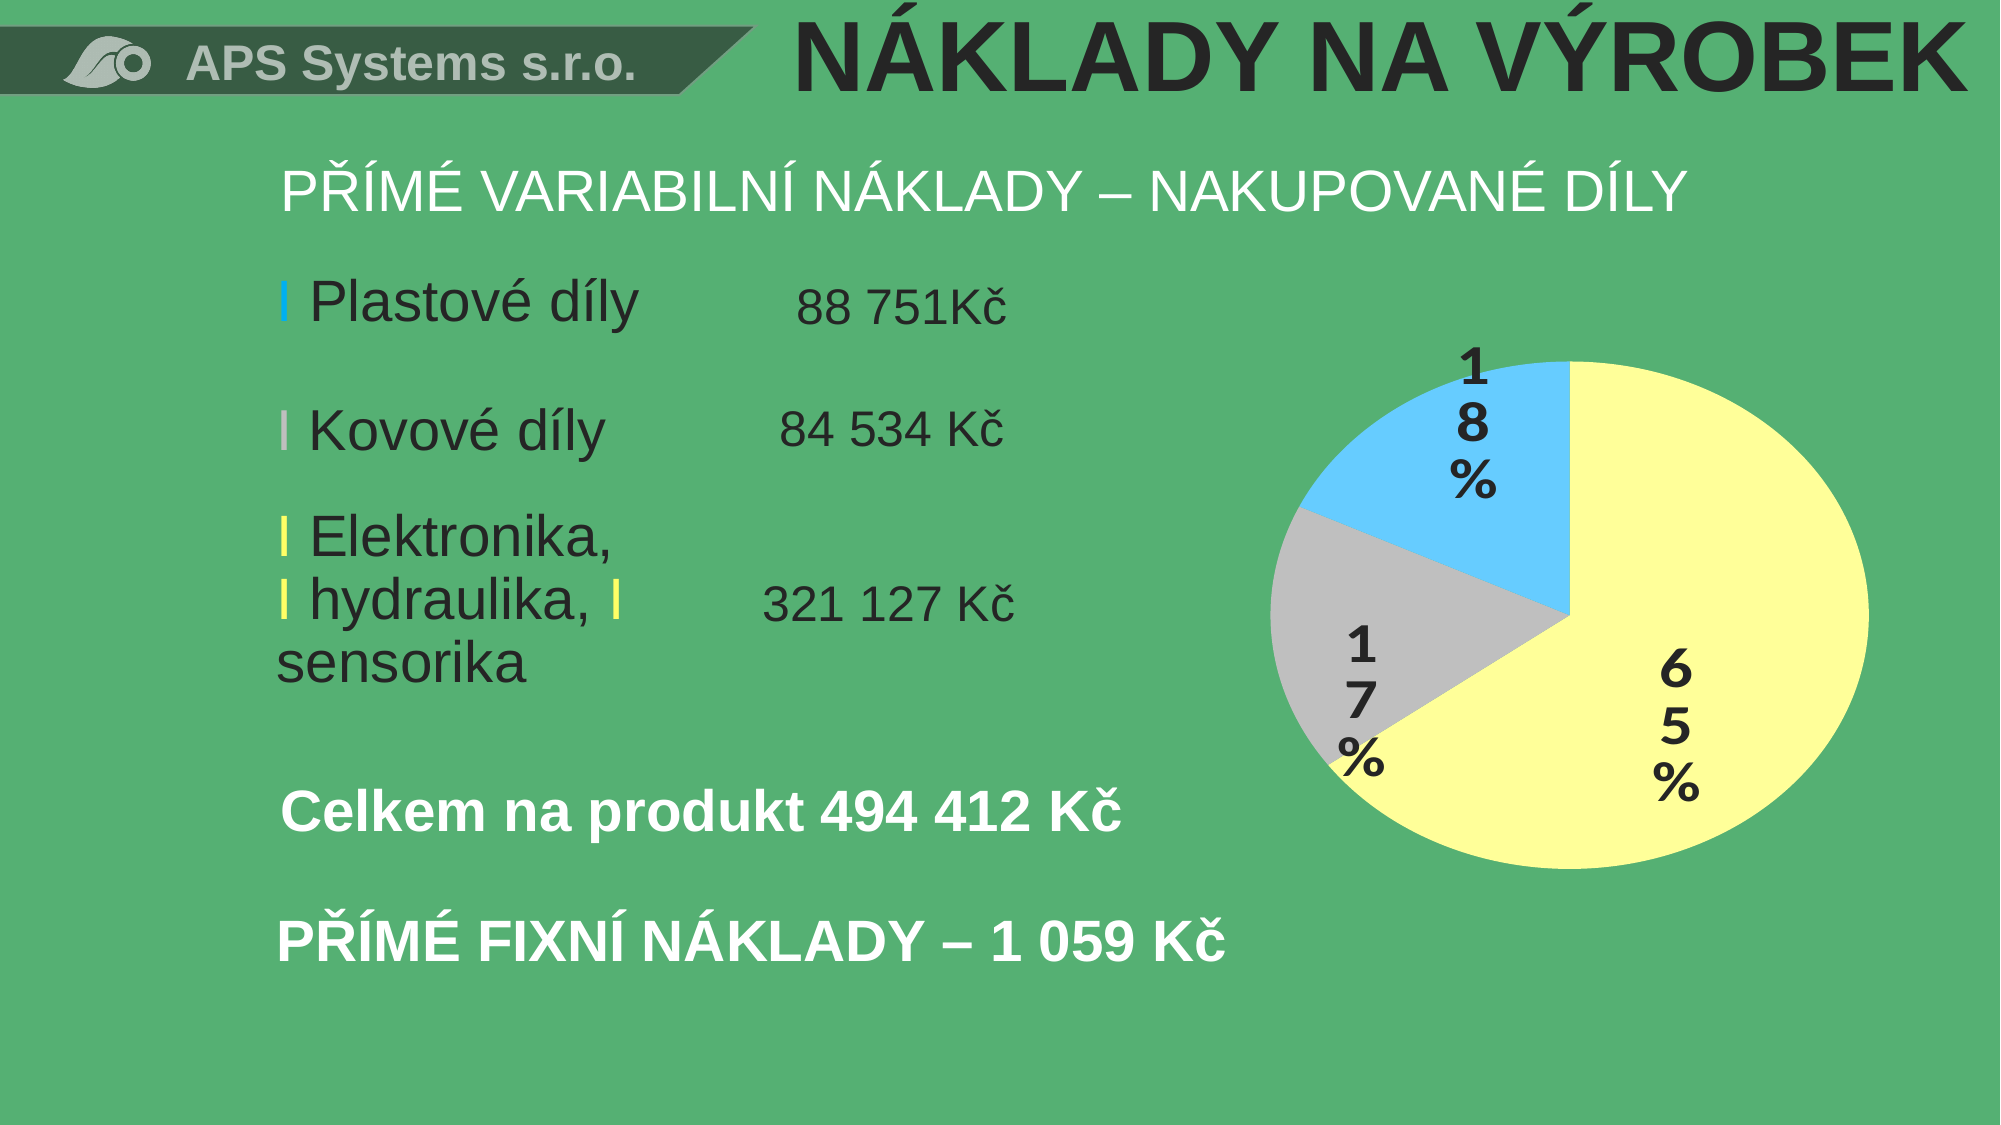

# NÁKLADY NA VÝROBEK
PŘÍMÉ VARIABILNÍ NÁKLADY – NAKUPOVANÉ DÍLY

### Chart

| Category |  |
|---|---|
I Plastové díly
88 751Kč
I Kovové díly
84 534 Kč
I Elektronika, I hydraulika, I sensorika
321 127 Kč
Celkem na produkt 494 412 Kč
PŘÍMÉ FIXNÍ NÁKLADY – 1 059 Kč